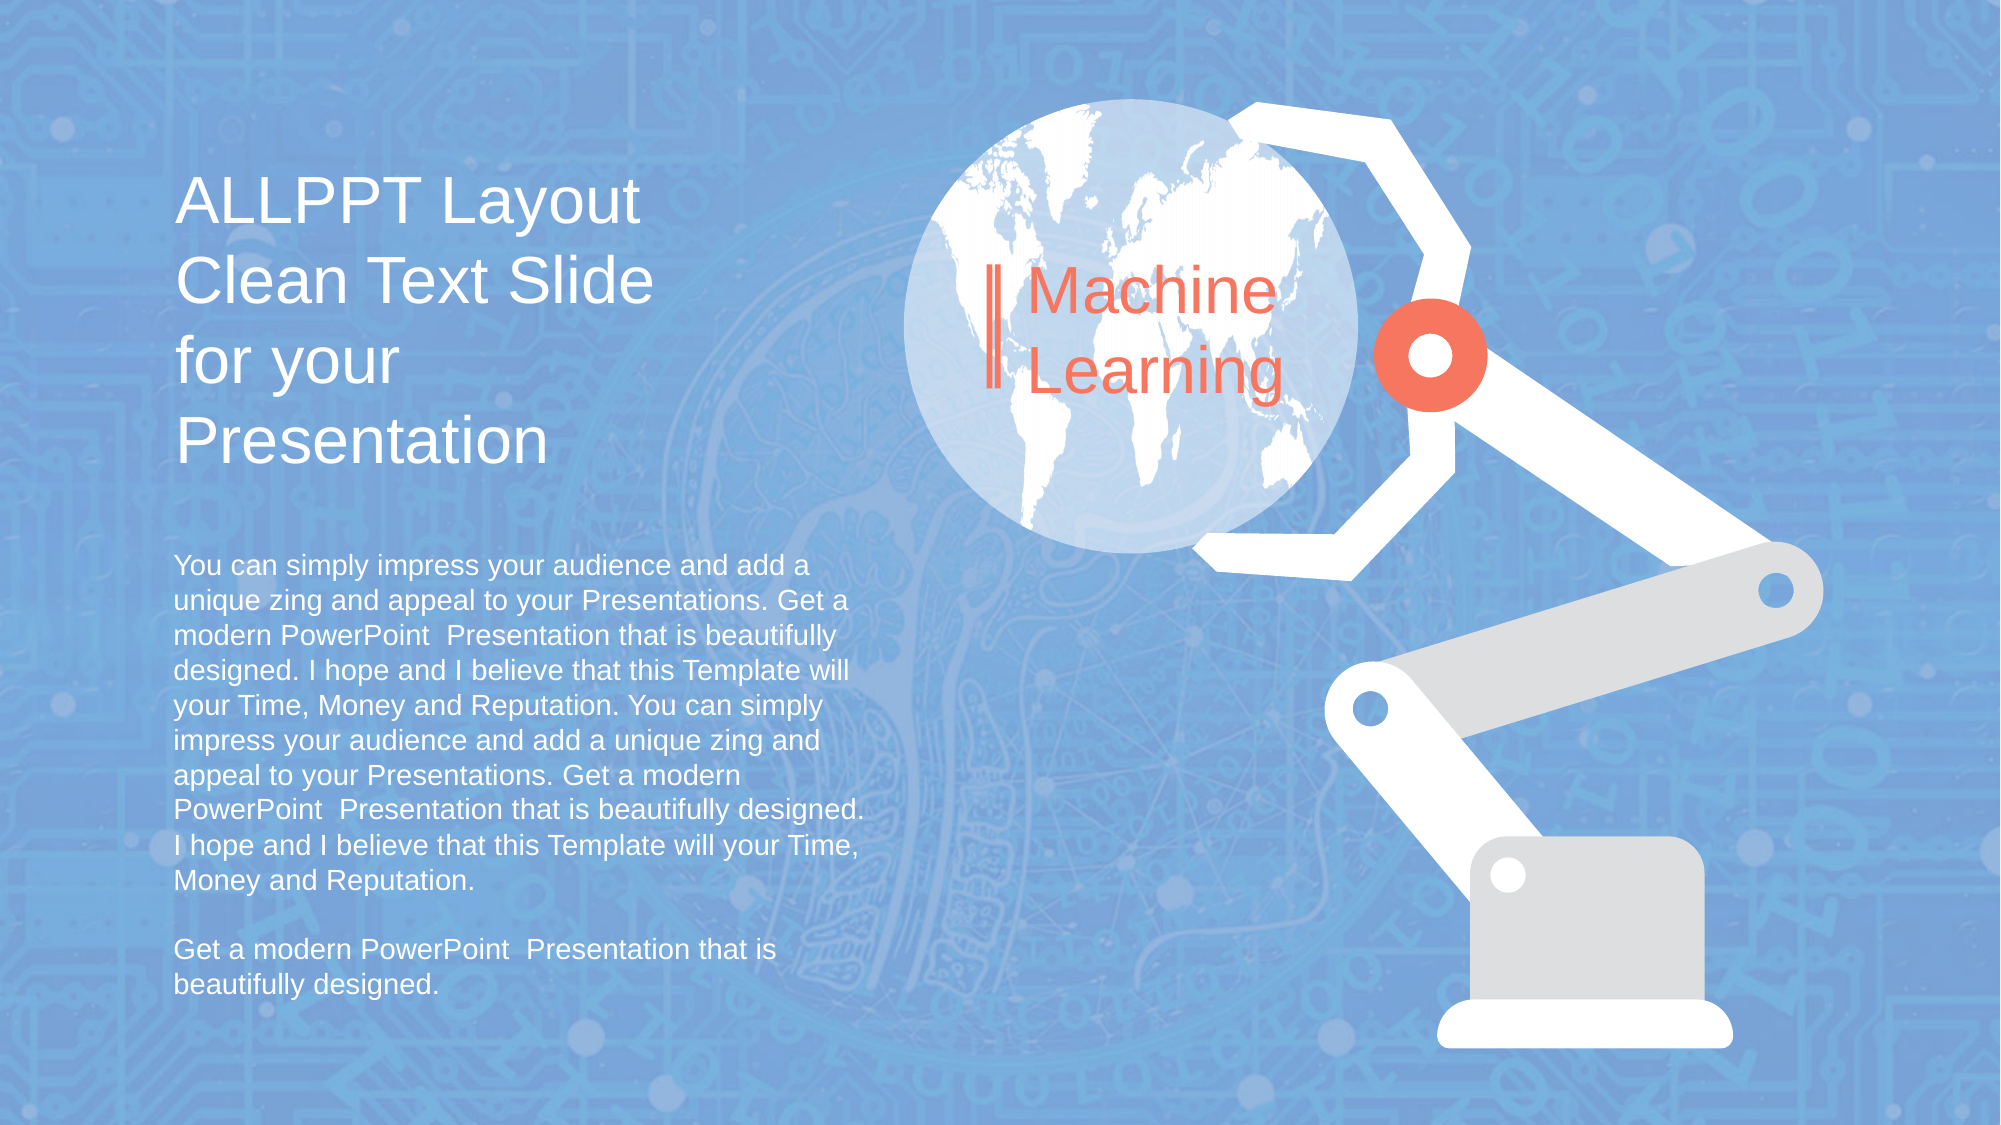

ALLPPT Layout
Clean Text Slide
for your Presentation
Machine Learning

You can simply impress your audience and add a unique zing and appeal to your Presentations. Get a modern PowerPoint  Presentation that is beautifully designed. I hope and I believe that this Template will your Time, Money and Reputation. You can simply impress your audience and add a unique zing and appeal to your Presentations. Get a modern PowerPoint  Presentation that is beautifully designed. I hope and I believe that this Template will your Time, Money and Reputation.

Get a modern PowerPoint  Presentation that is beautifully designed.